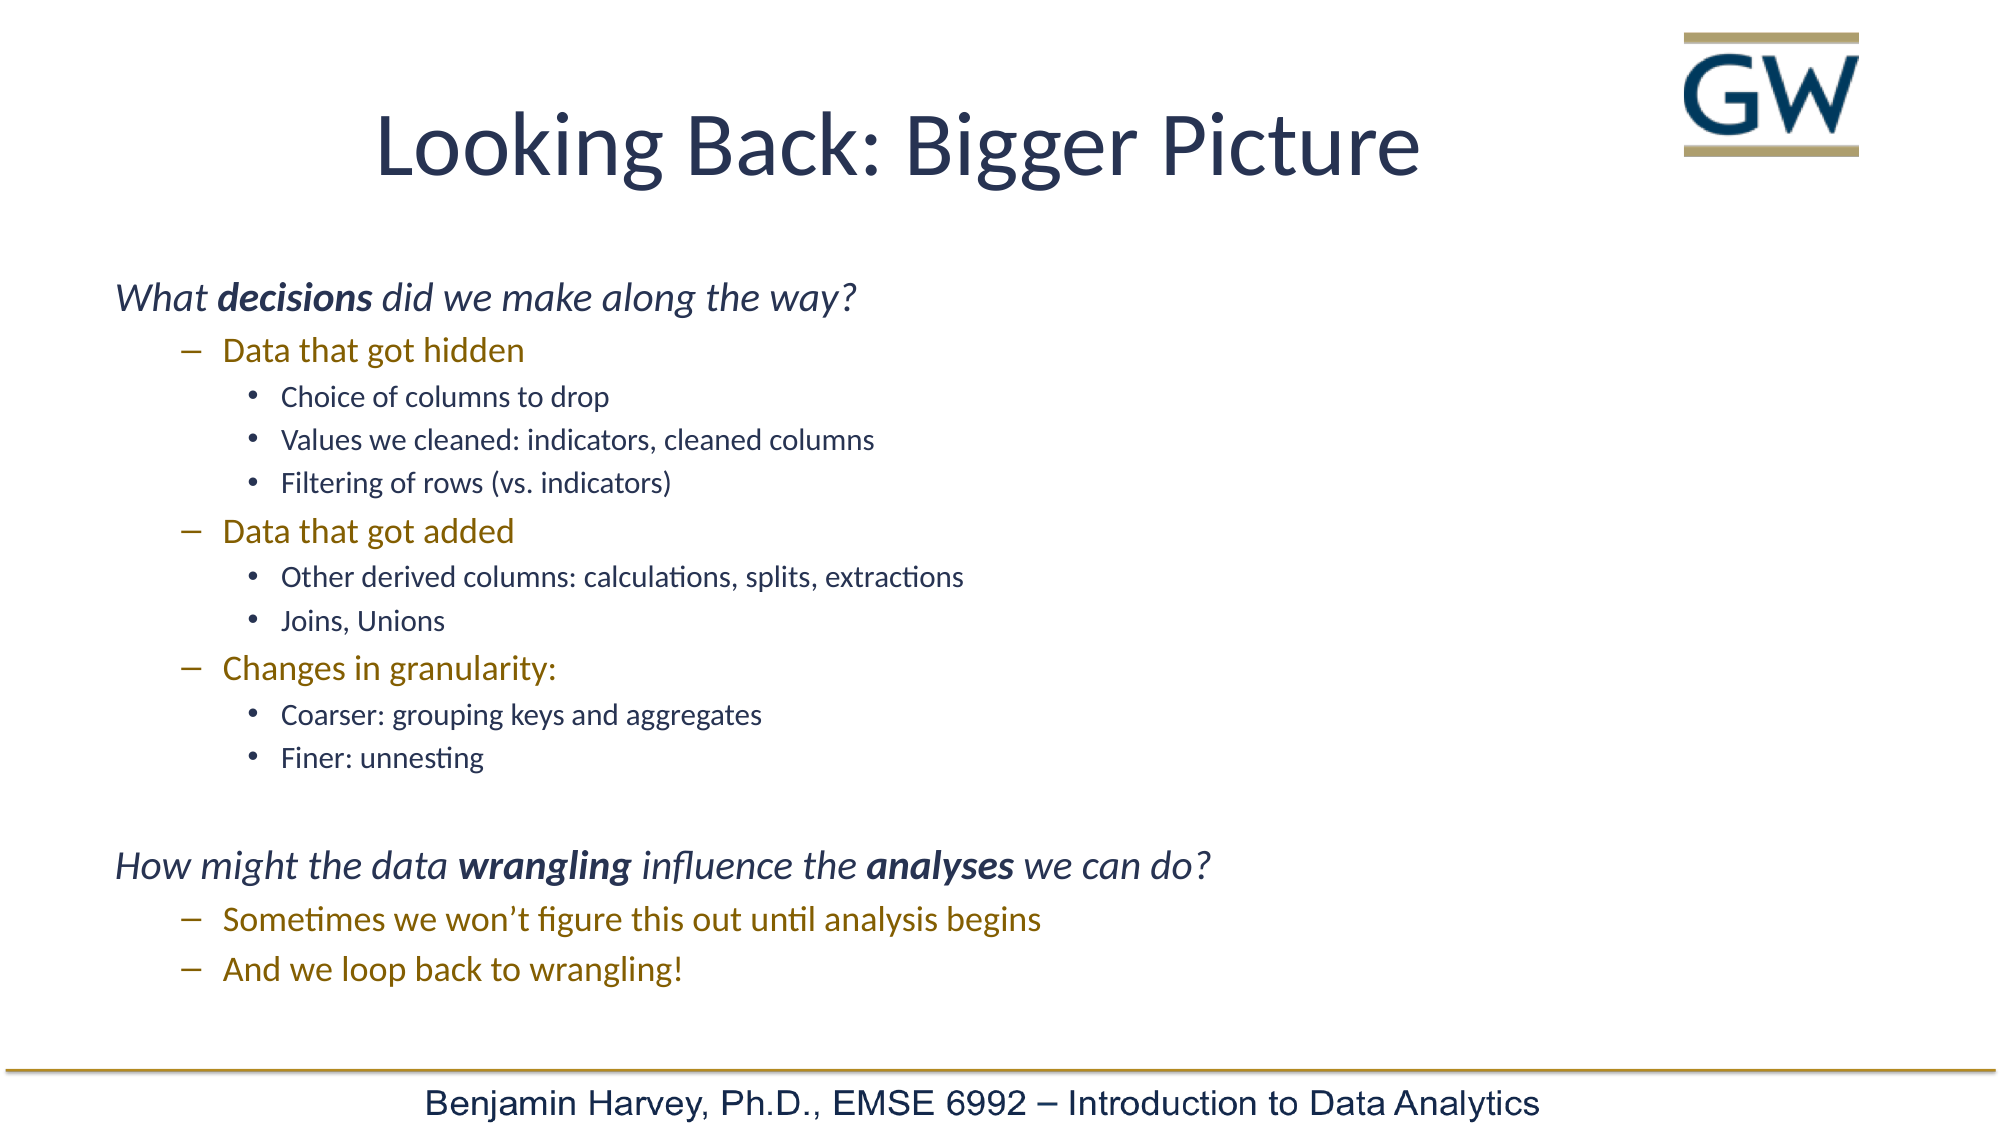

# Looking Back: Bigger Picture
What decisions did we make along the way?
Data that got hidden
Choice of columns to drop
Values we cleaned: indicators, cleaned columns
Filtering of rows (vs. indicators)
Data that got added
Other derived columns: calculations, splits, extractions
Joins, Unions
Changes in granularity:
Coarser: grouping keys and aggregates
Finer: unnesting

How might the data wrangling influence the analyses we can do?
Sometimes we won’t figure this out until analysis begins
And we loop back to wrangling!